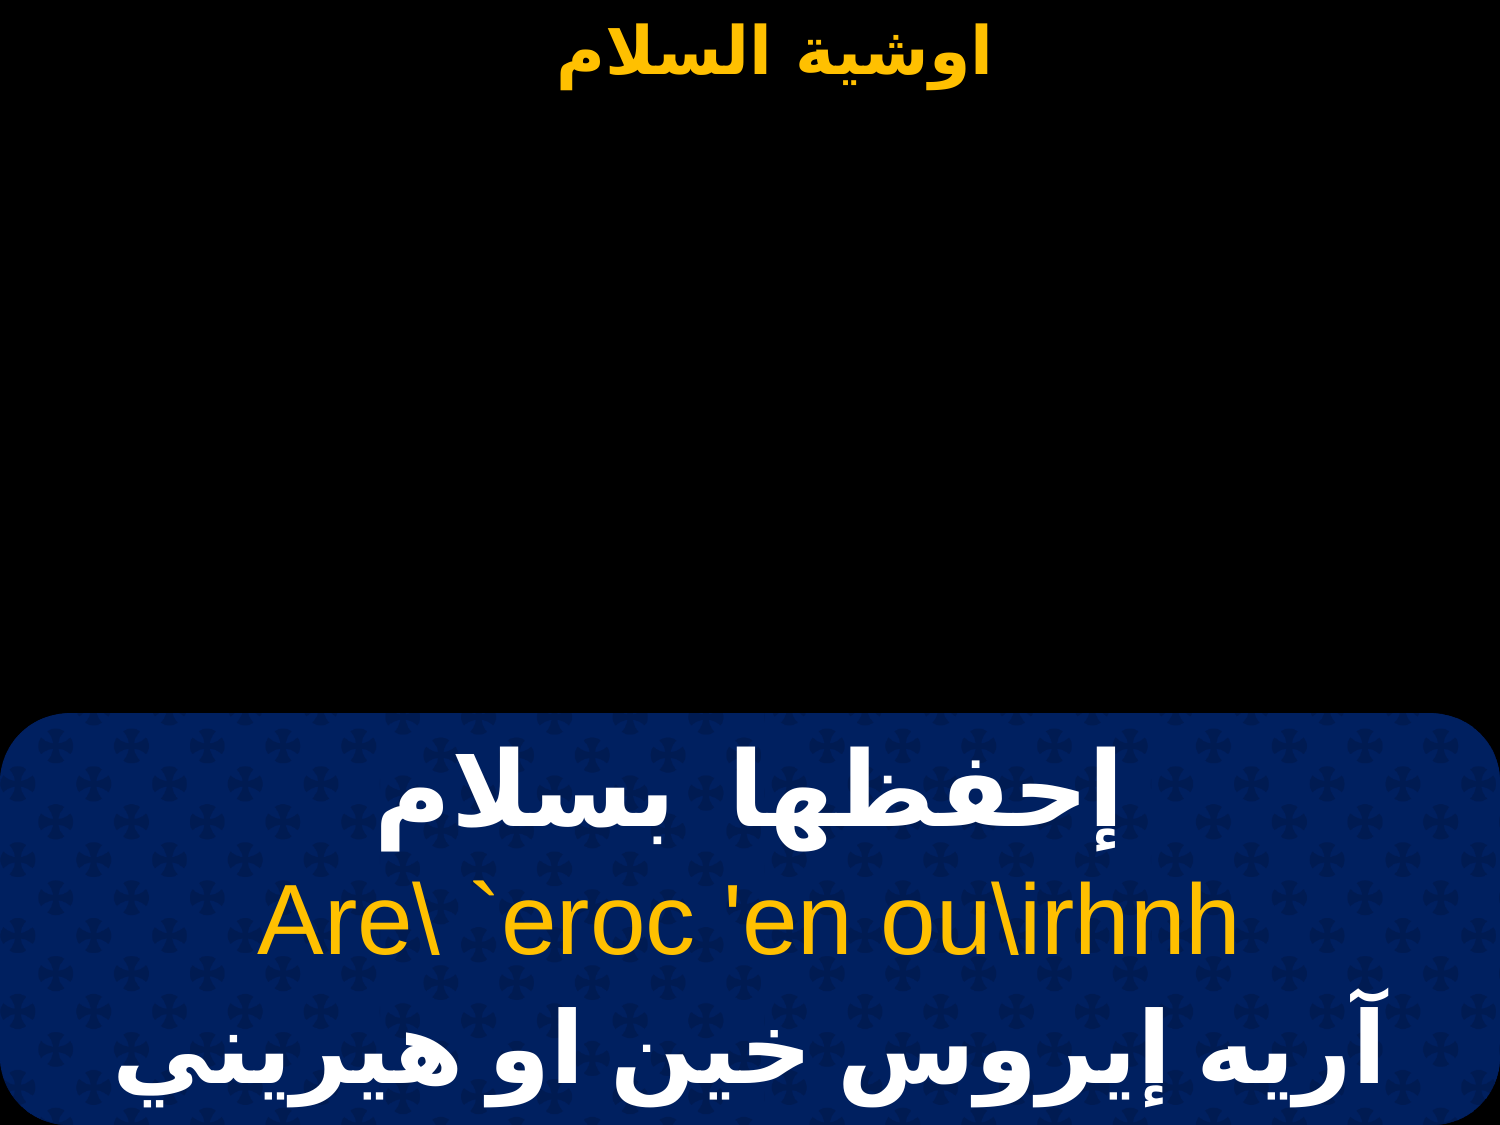

# إحفظها  بسلام
Are\ `eroc 'en ou\irhnh
آريه إيروس خين او هيريني